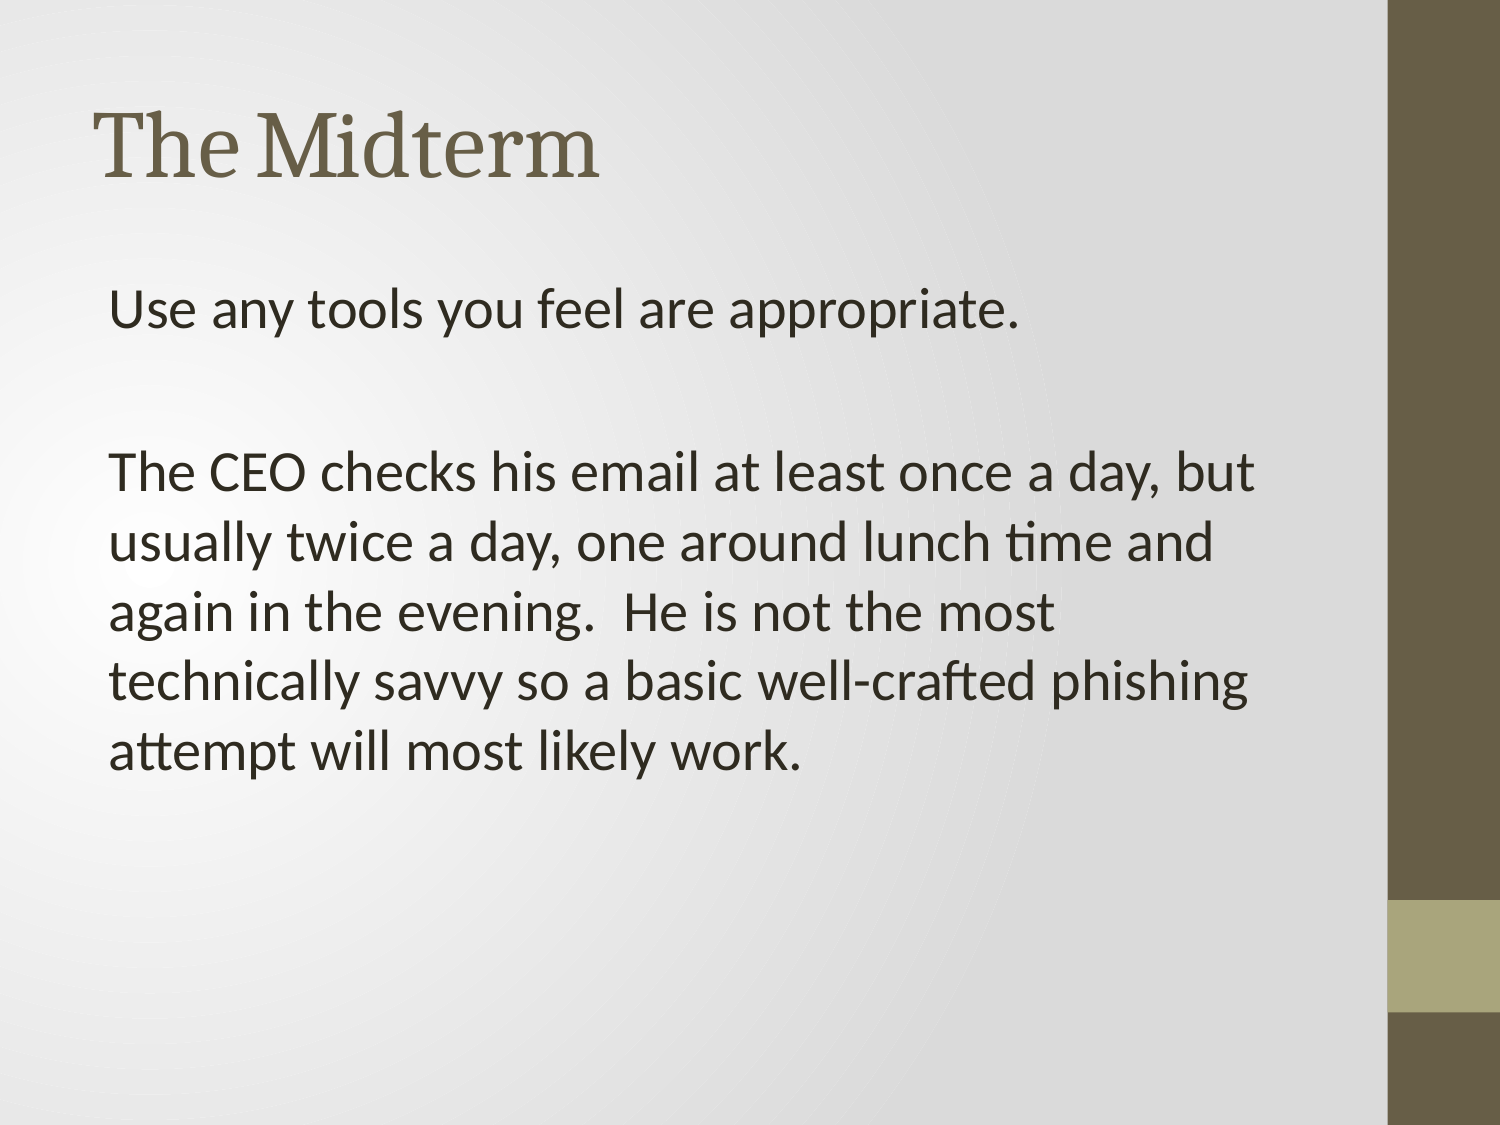

# The Midterm
Use any tools you feel are appropriate.

The CEO checks his email at least once a day, but usually twice a day, one around lunch time and again in the evening.  He is not the most technically savvy so a basic well-crafted phishing attempt will most likely work.